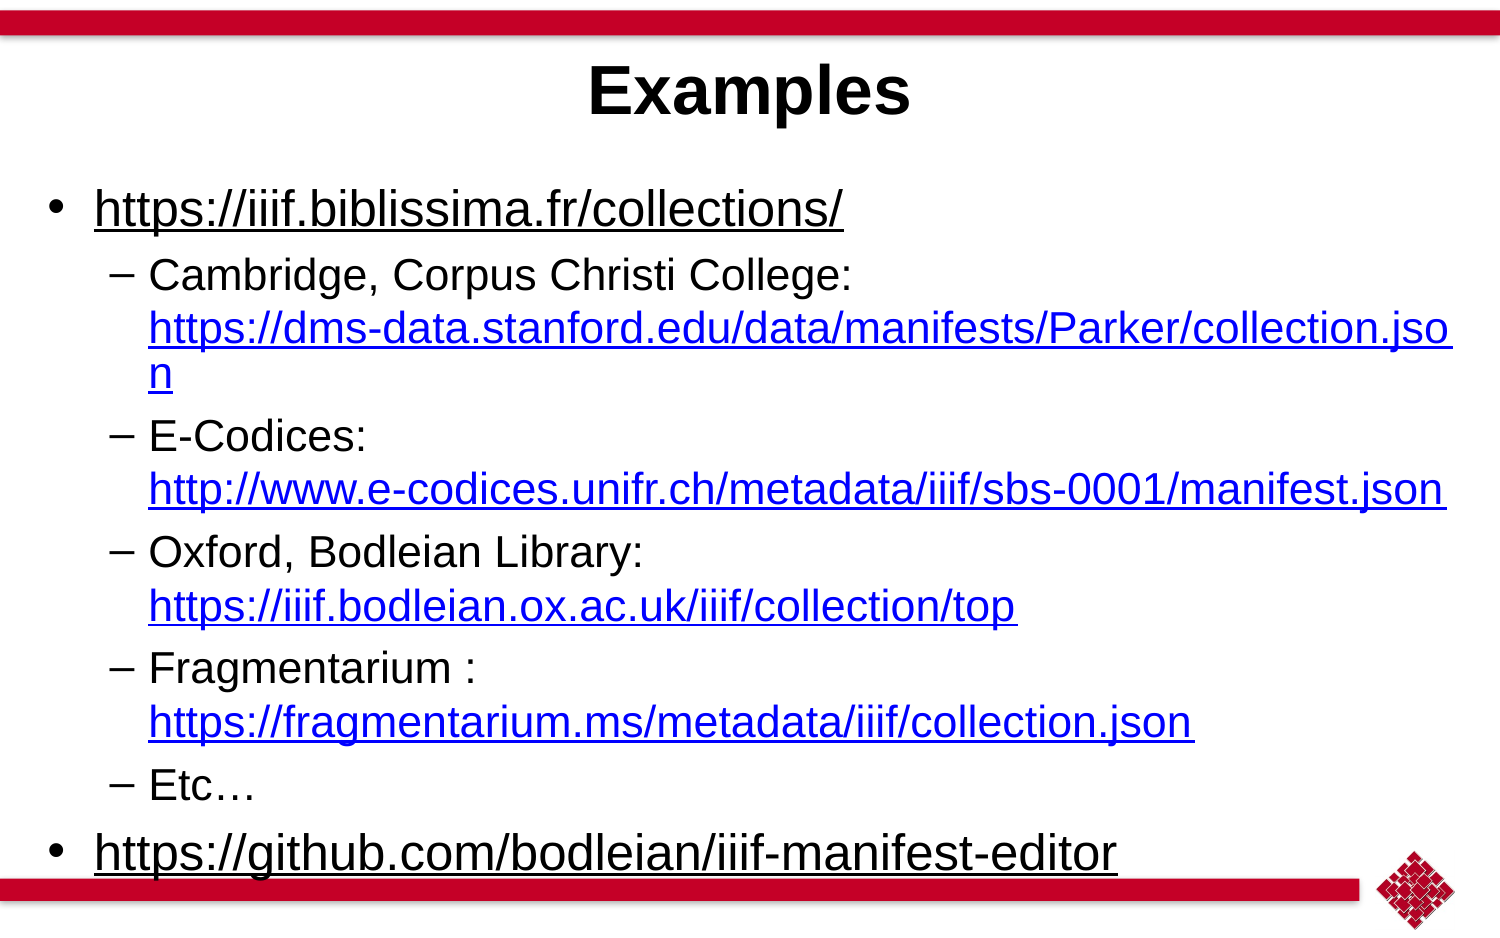

# Examples
https://iiif.biblissima.fr/collections/
Cambridge, Corpus Christi College: https://dms-data.stanford.edu/data/manifests/Parker/collection.json
E-Codices: http://www.e-codices.unifr.ch/metadata/iiif/sbs-0001/manifest.json
Oxford, Bodleian Library: https://iiif.bodleian.ox.ac.uk/iiif/collection/top
Fragmentarium : https://fragmentarium.ms/metadata/iiif/collection.json
Etc…
https://github.com/bodleian/iiif-manifest-editor